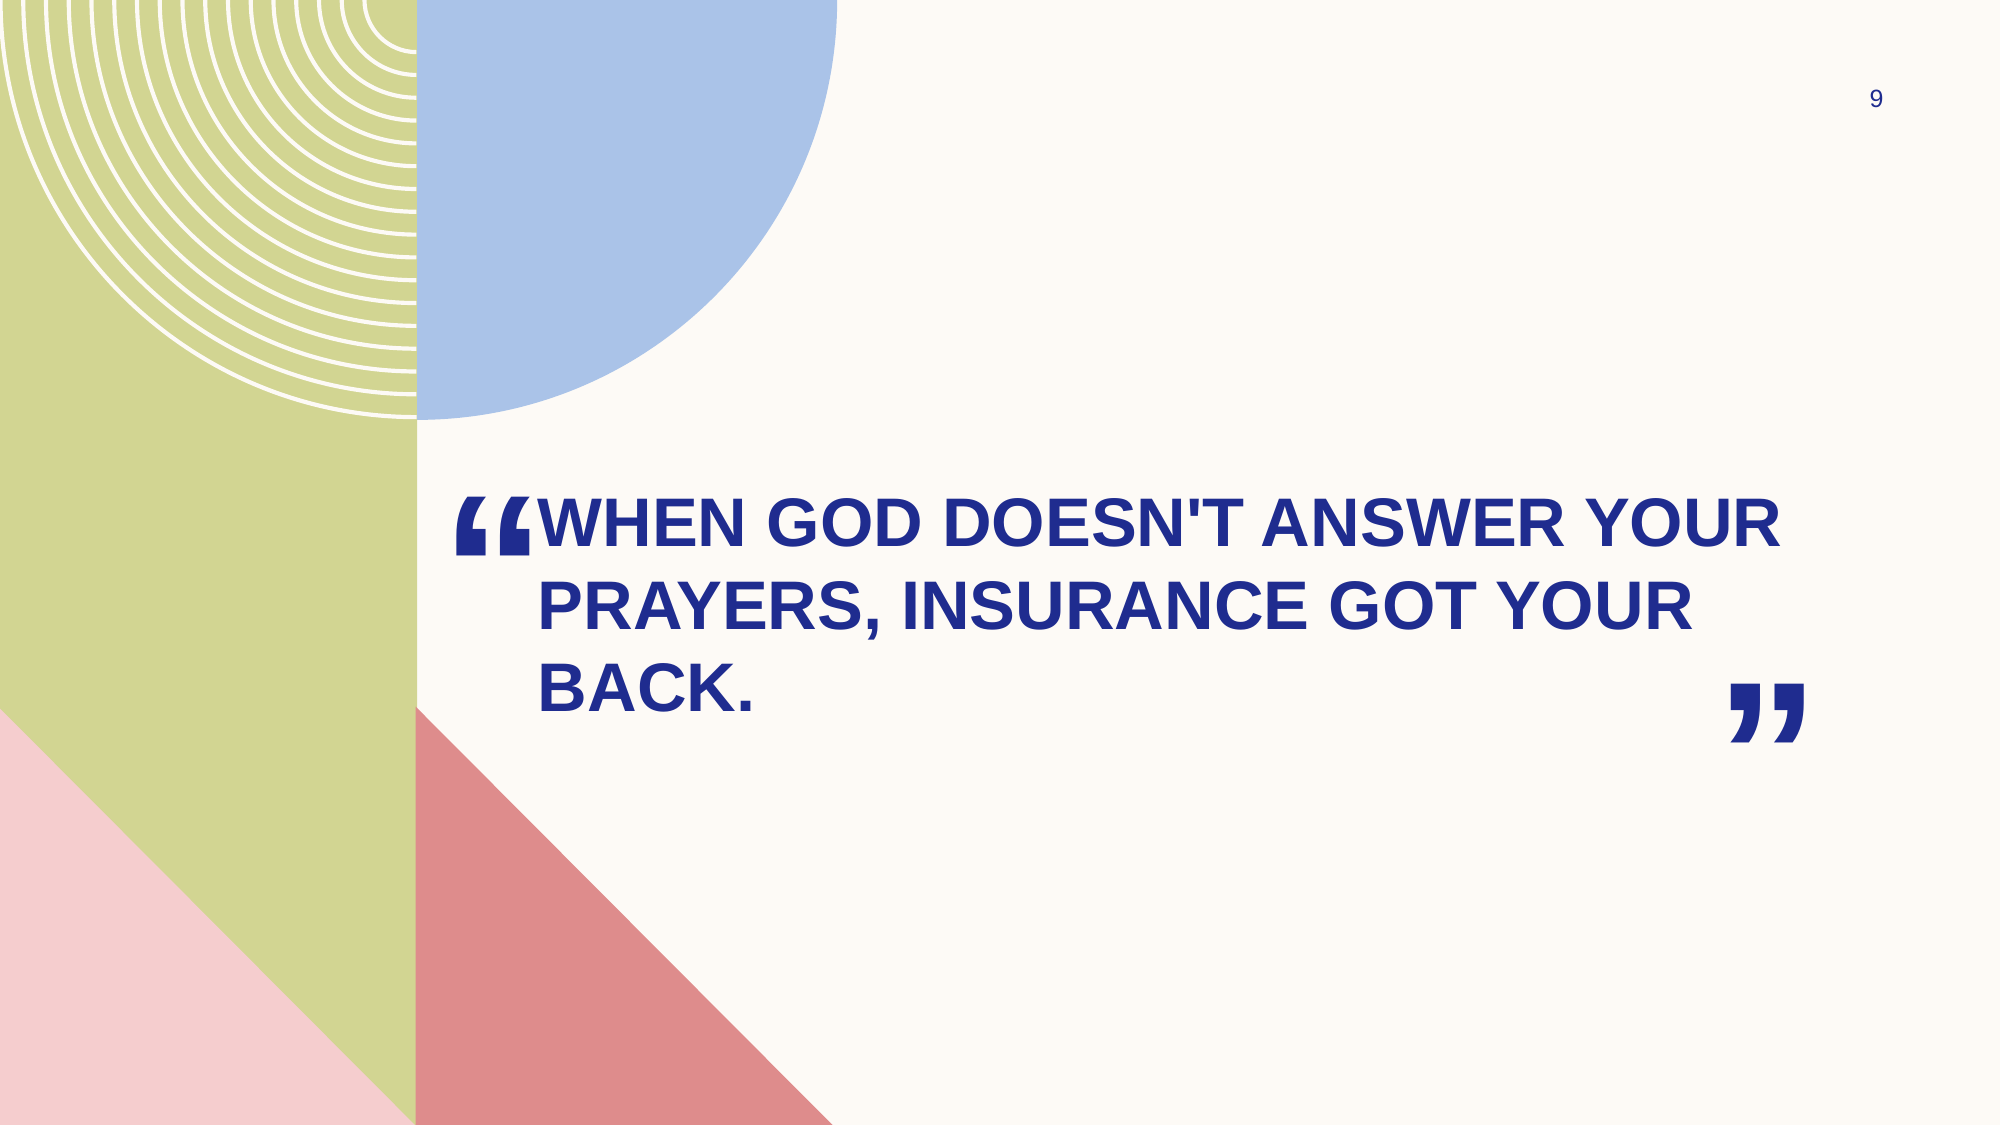

9
“
# WheN GOD Doesn't ANSWER YOUR PRAYERS, INSURANCE GOT YOUR BACK.
”